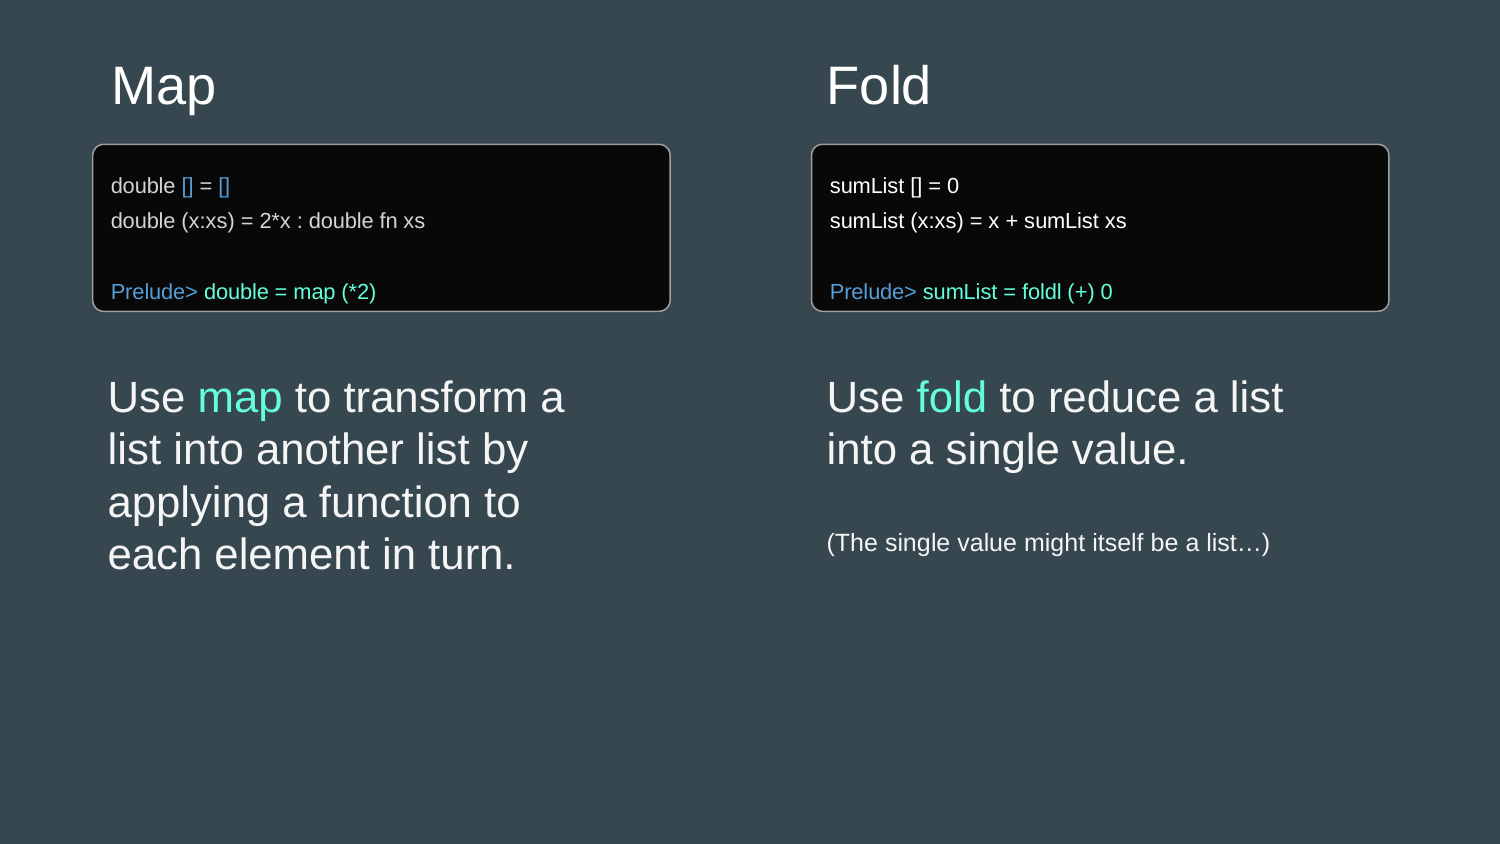

Map
Fold
double [] = []
double (x:xs) = 2*x : double fn xs

Prelude> double = map (*2)

sumList [] = 0
sumList (x:xs) = x + sumList xs

Prelude> sumList = foldl (+) 0

Use map to transform a list into another list by applying a function to each element in turn.
Use fold to reduce a list into a single value.

(The single value might itself be a list…)